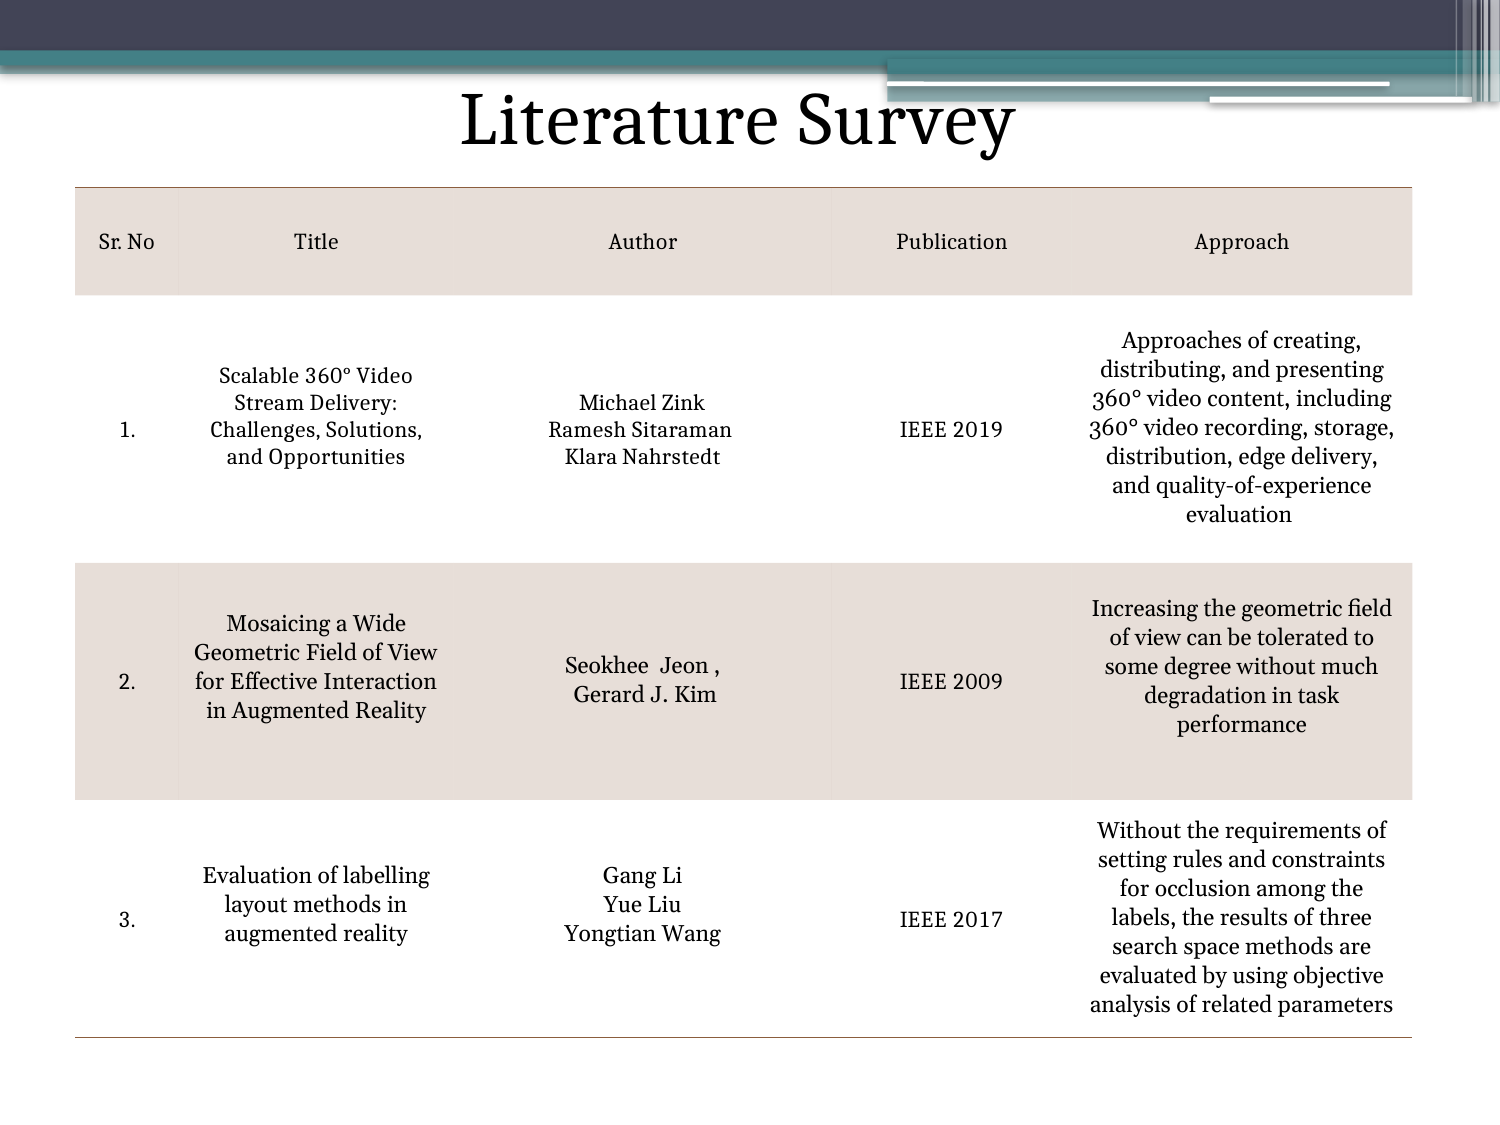

Literature Survey
| Sr. No | Title | Author | Publication | Approach |
| --- | --- | --- | --- | --- |
| 1. | Scalable 360° Video Stream Delivery: Challenges, Solutions, and Opportunities | Michael Zink Ramesh Sitaraman  Klara Nahrstedt | IEEE 2019 | Approaches of creating, distributing, and presenting 360° video content, including 360° video recording, storage, distribution, edge delivery, and quality-of-experience evaluation |
| 2. | Mosaicing a Wide Geometric Field of View for Effective Interaction in Augmented Reality | Seokhee Jeon ,  Gerard J. Kim | IEEE 2009 | Increasing the geometric field of view can be tolerated to some degree without much degradation in task performance |
| 3. | Evaluation of labelling layout methods in augmented reality | Gang Li Yue Liu Yongtian Wang | IEEE 2017 | Without the requirements of setting rules and constraints for occlusion among the labels, the results of three search space methods are evaluated by using objective analysis of related parameters |